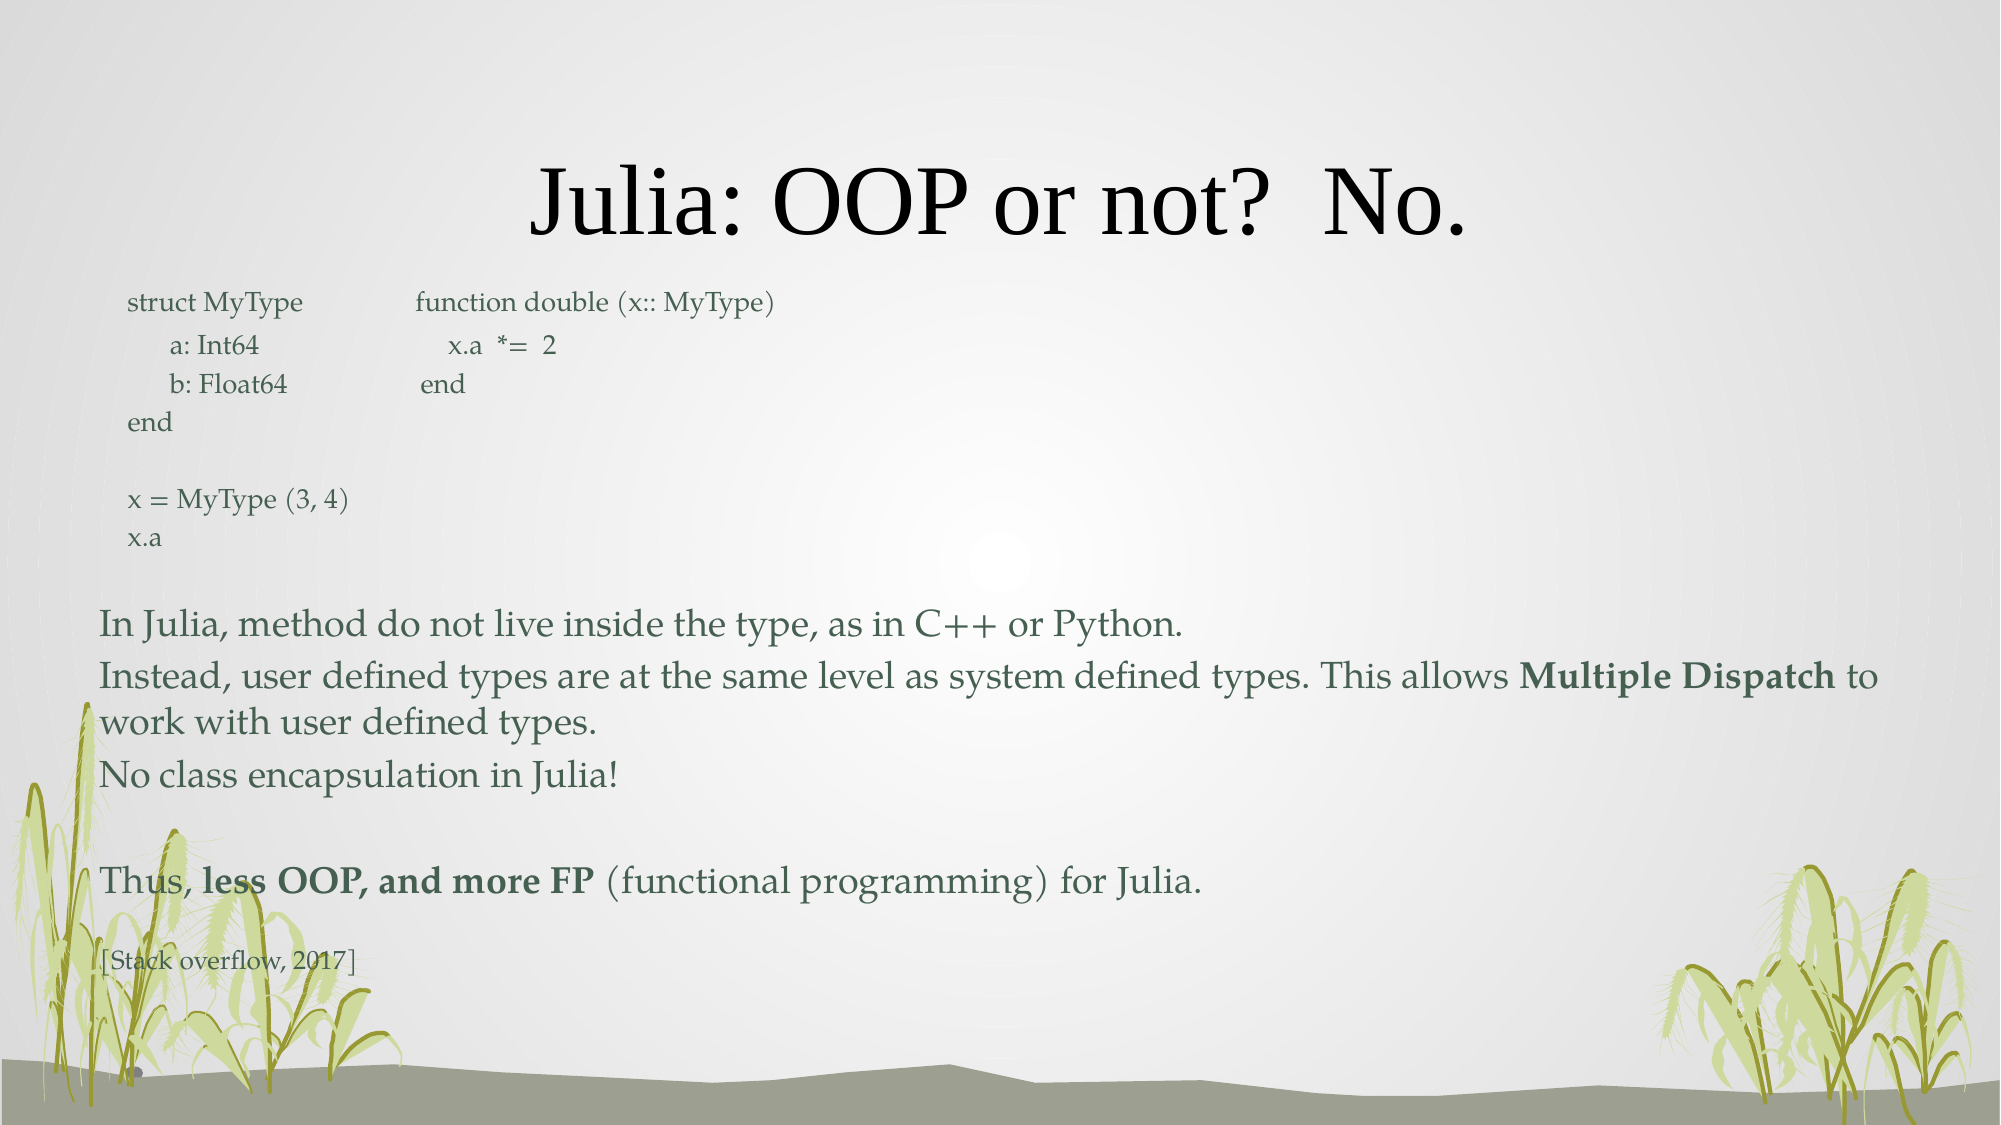

# Julia: OOP or not?  No.
  struct MyType                function double (x:: MyType)
          a: Int64                           x.a  *=  2
          b: Float64                   end
    end

    x = MyType (3, 4)
    x.a

In Julia, method do not live inside the type, as in C++ or Python.
Instead, user defined types are at the same level as system defined types. This allows Multiple Dispatch to work with user defined types.
No class encapsulation in Julia!

Thus, less OOP, and more FP (functional programming) for Julia.

[Stack overflow, 2017]